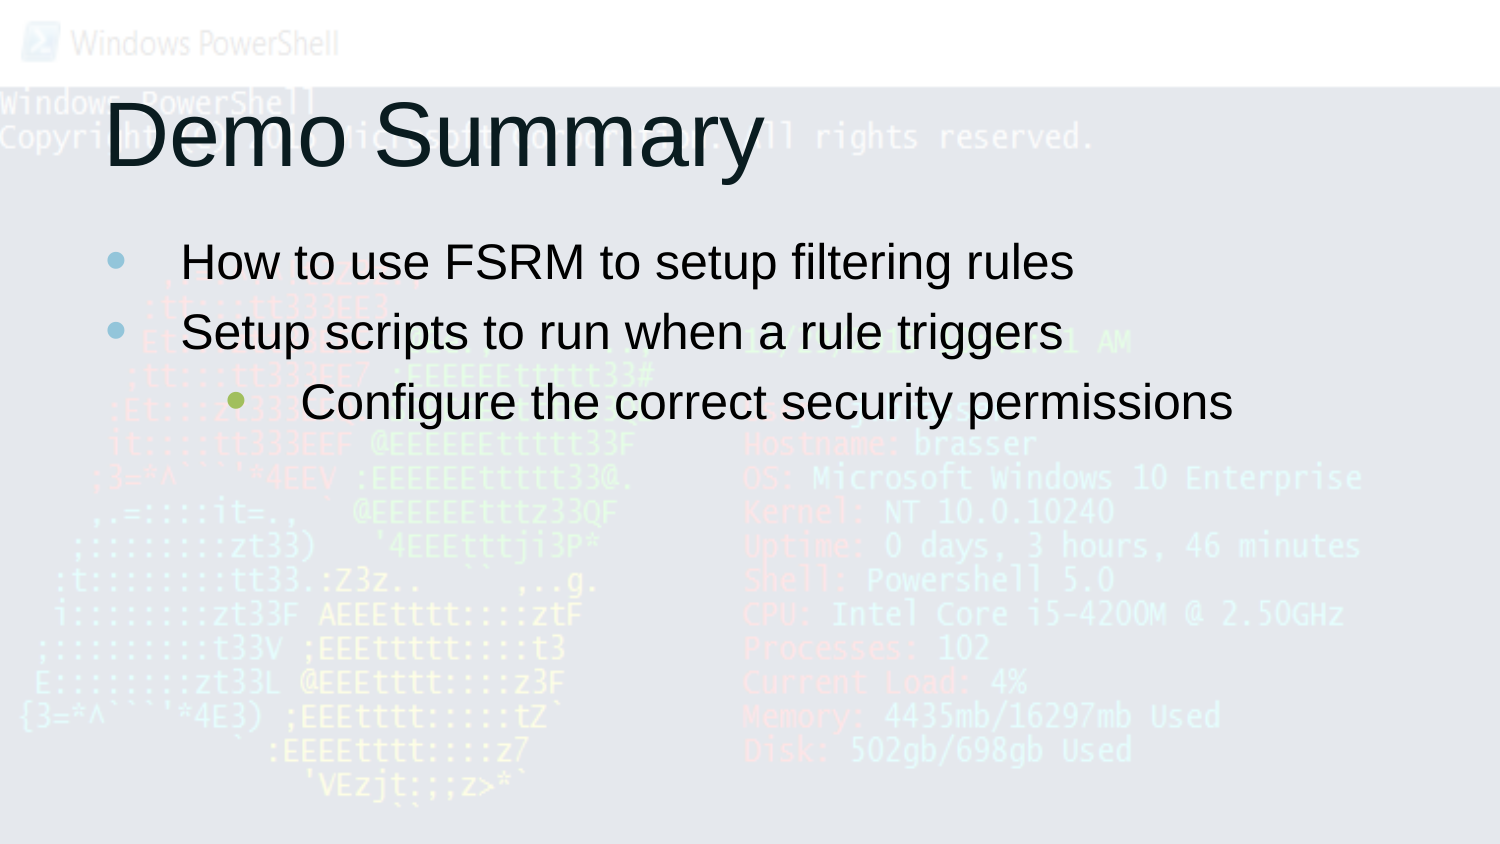

# Demo Summary
How to use FSRM to setup filtering rules
Setup scripts to run when a rule triggers
Configure the correct security permissions